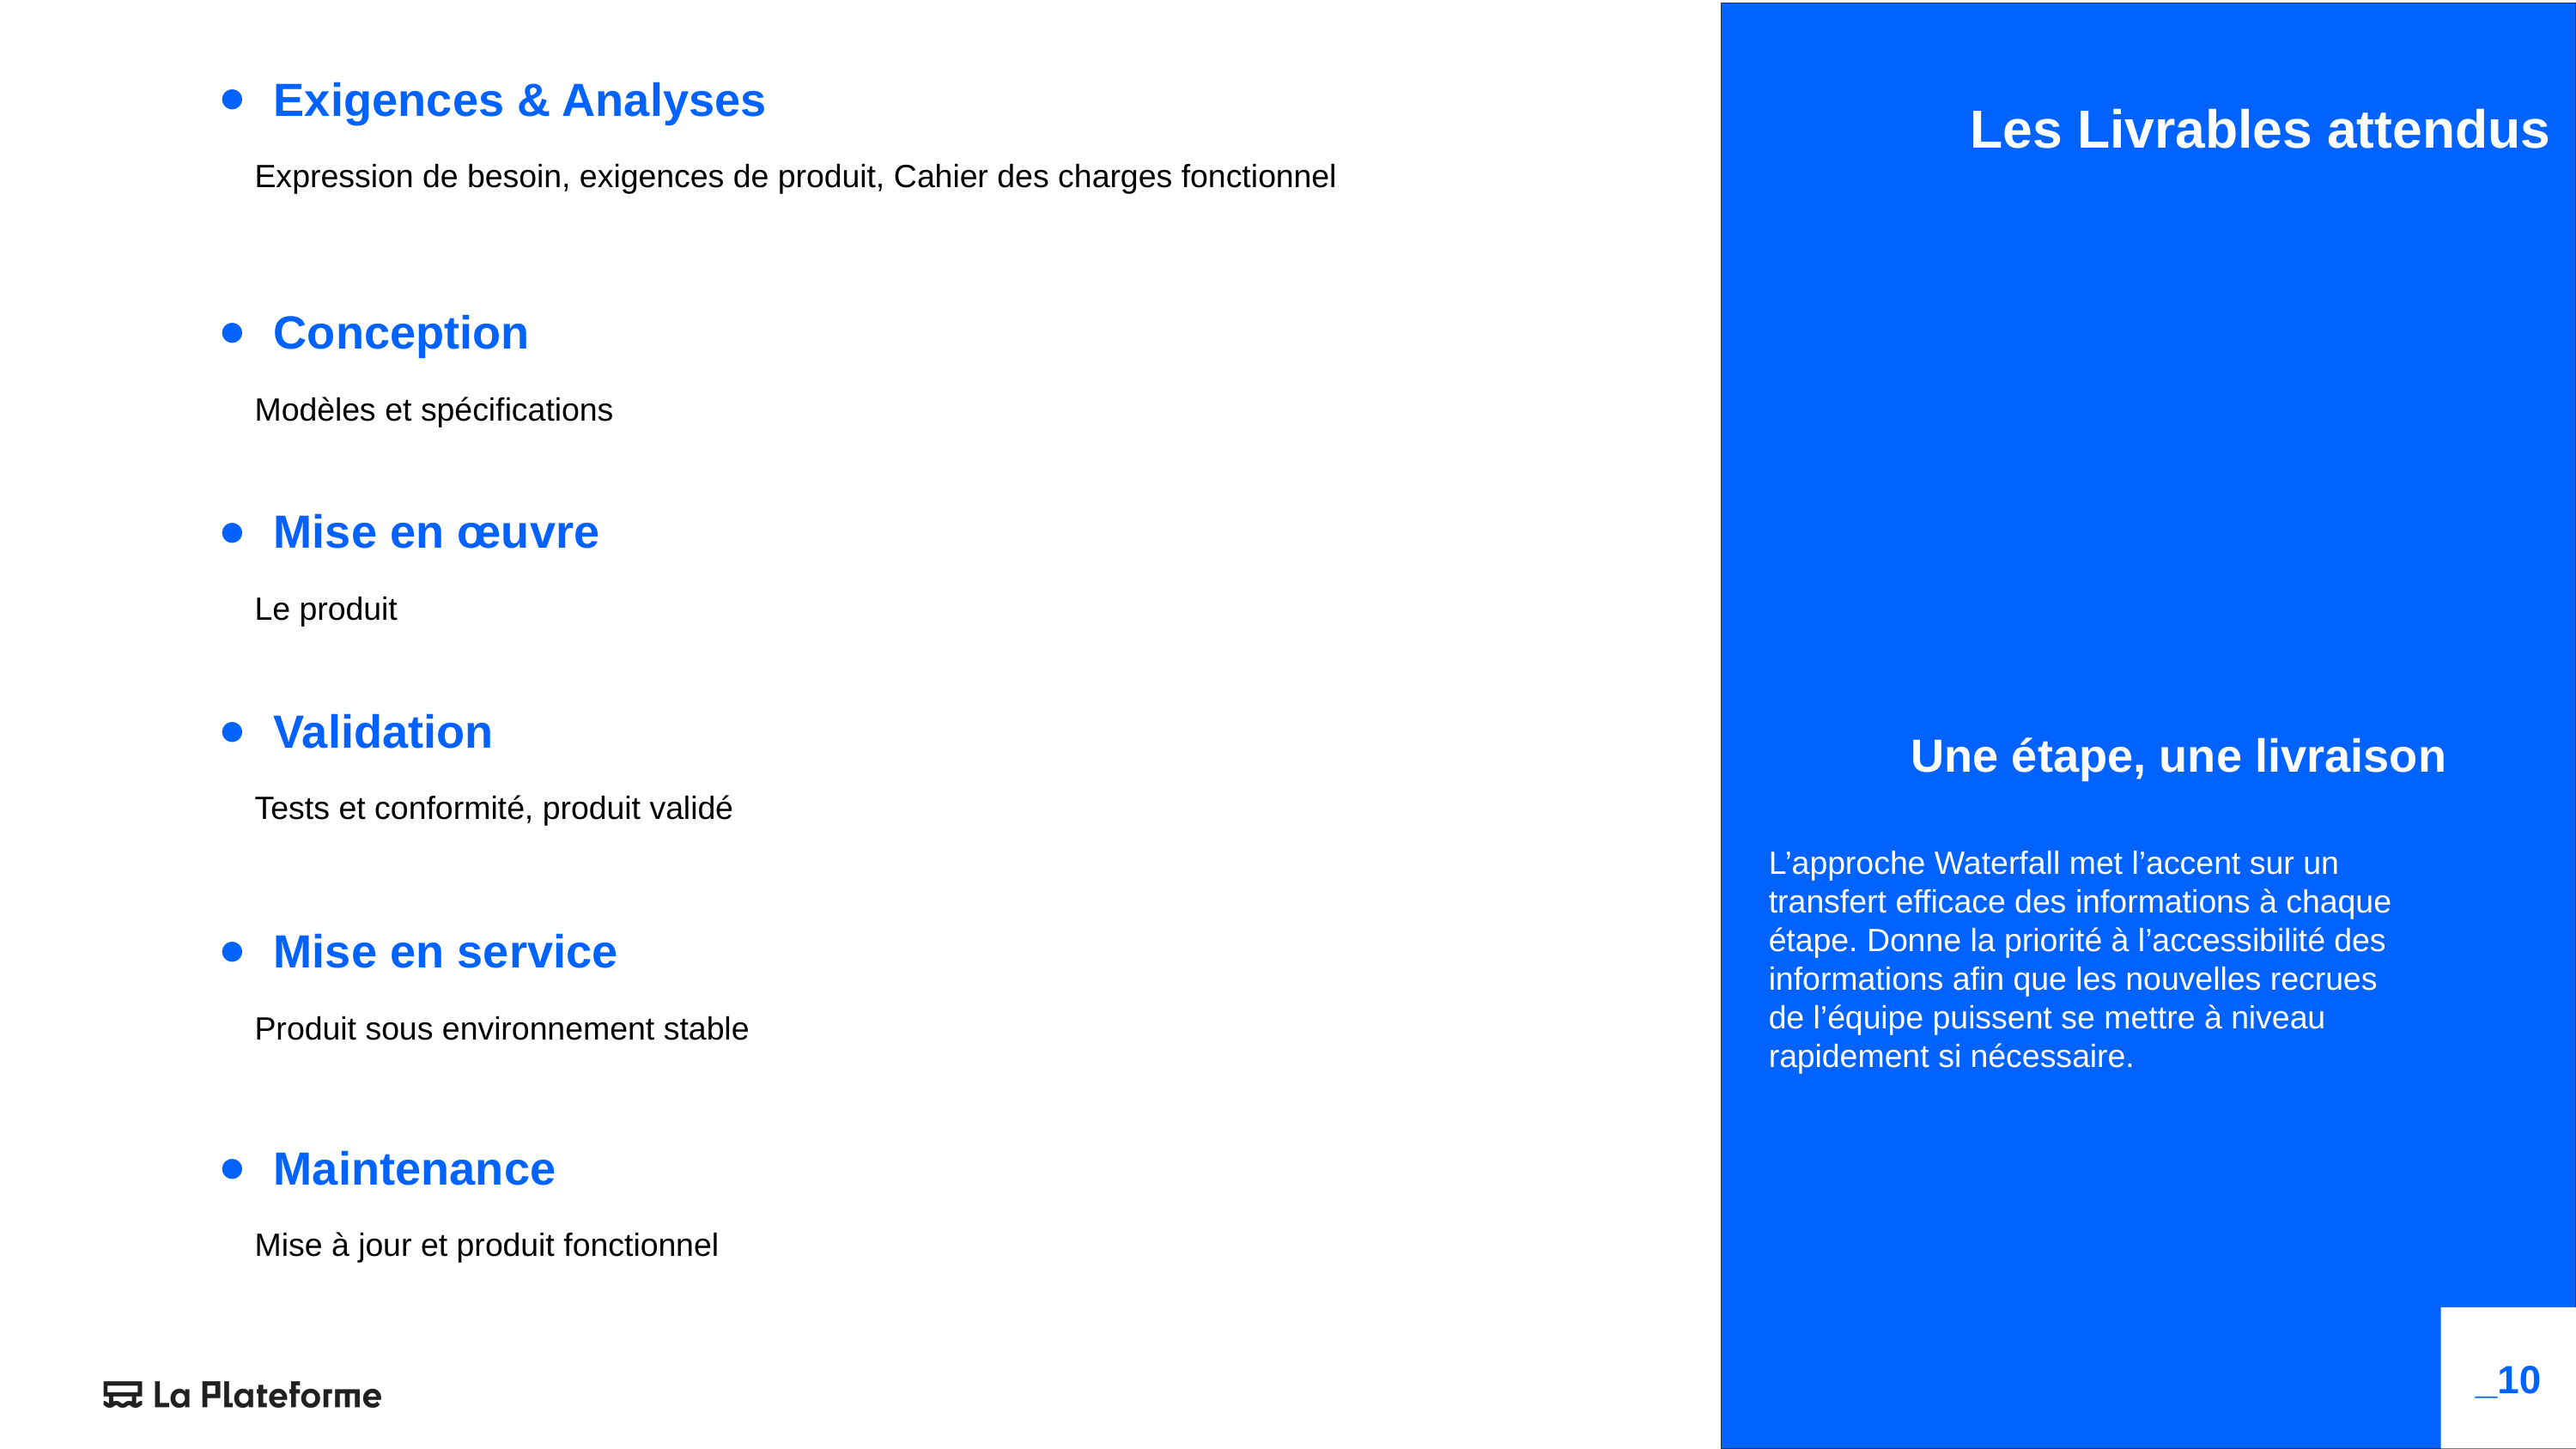

Exigences & Analyses
Les Livrables attendus
Expression de besoin, exigences de produit, Cahier des charges fonctionnel
Conception
Modèles et spécifications
Mise en œuvre
Le produit
Validation
Une étape, une livraison
Tests et conformité, produit validé
L’approche Waterfall met l’accent sur un transfert efficace des informations à chaque étape. Donne la priorité à l’accessibilité des informations afin que les nouvelles recrues de l’équipe puissent se mettre à niveau rapidement si nécessaire.
Mise en service
Produit sous environnement stable
Maintenance
Mise à jour et produit fonctionnel
_10